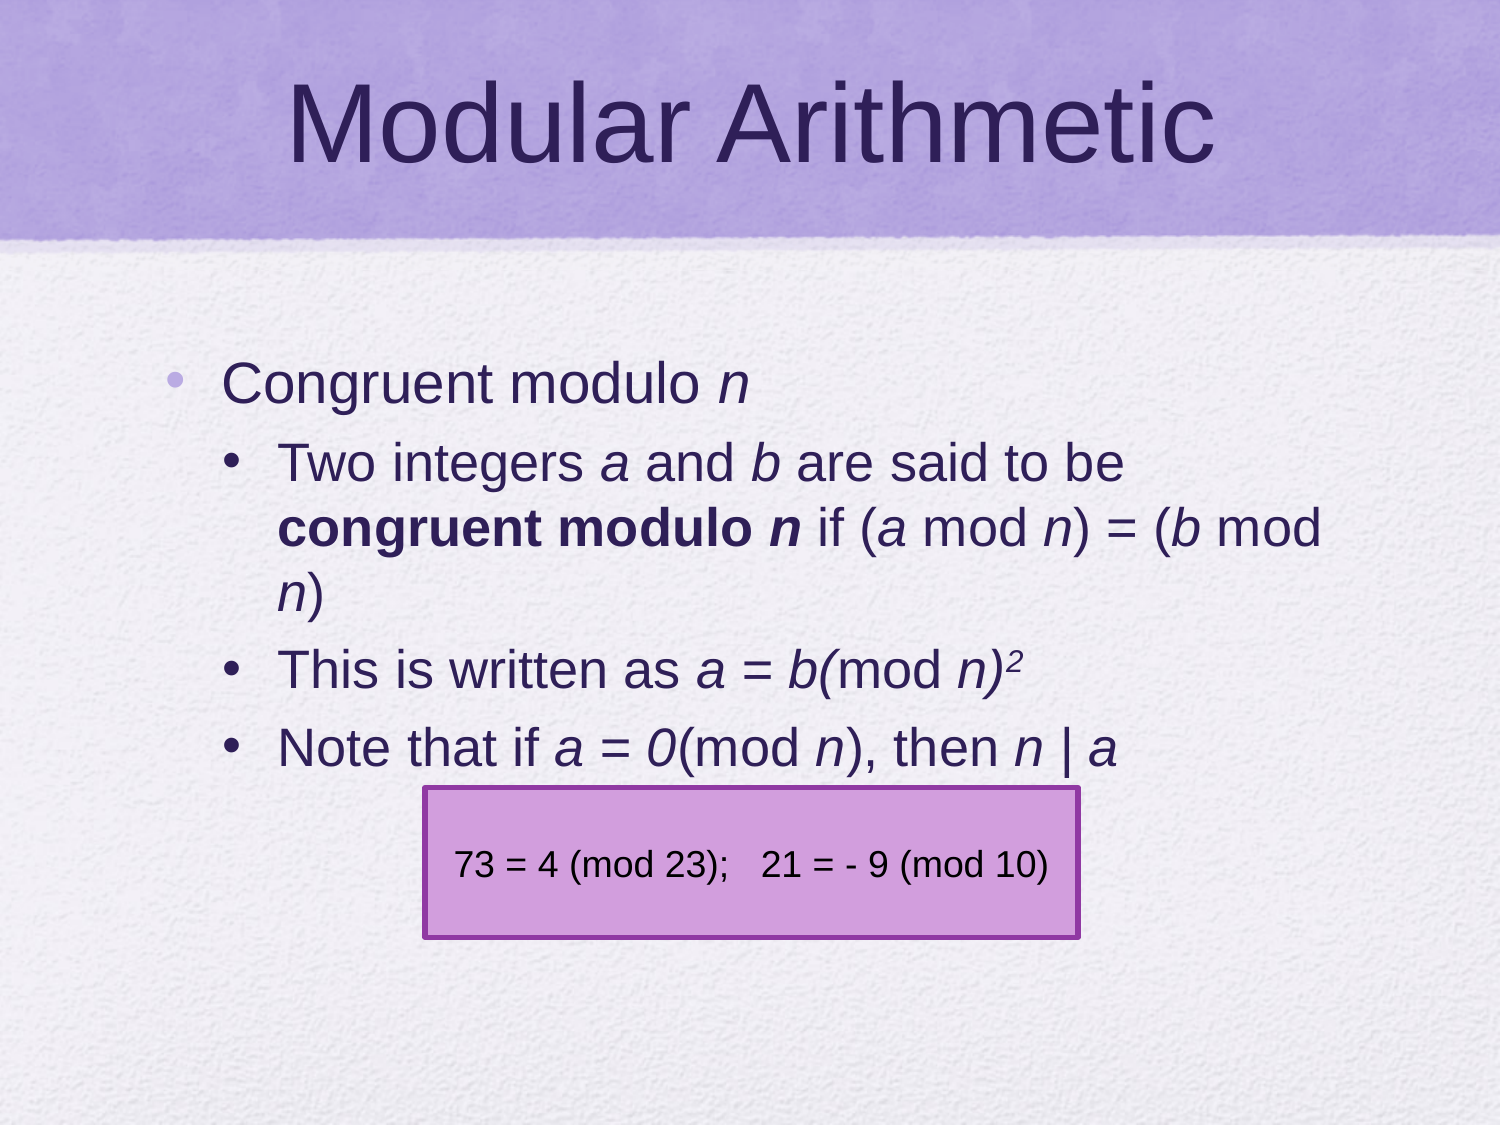

# Modular Arithmetic
Congruent modulo n
Two integers a and b are said to be congruent modulo n if (a mod n) = (b mod n)
This is written as a = b(mod n)2
Note that if a = 0(mod n), then n | a

73 = 4 (mod 23);   21 = - 9 (mod 10)